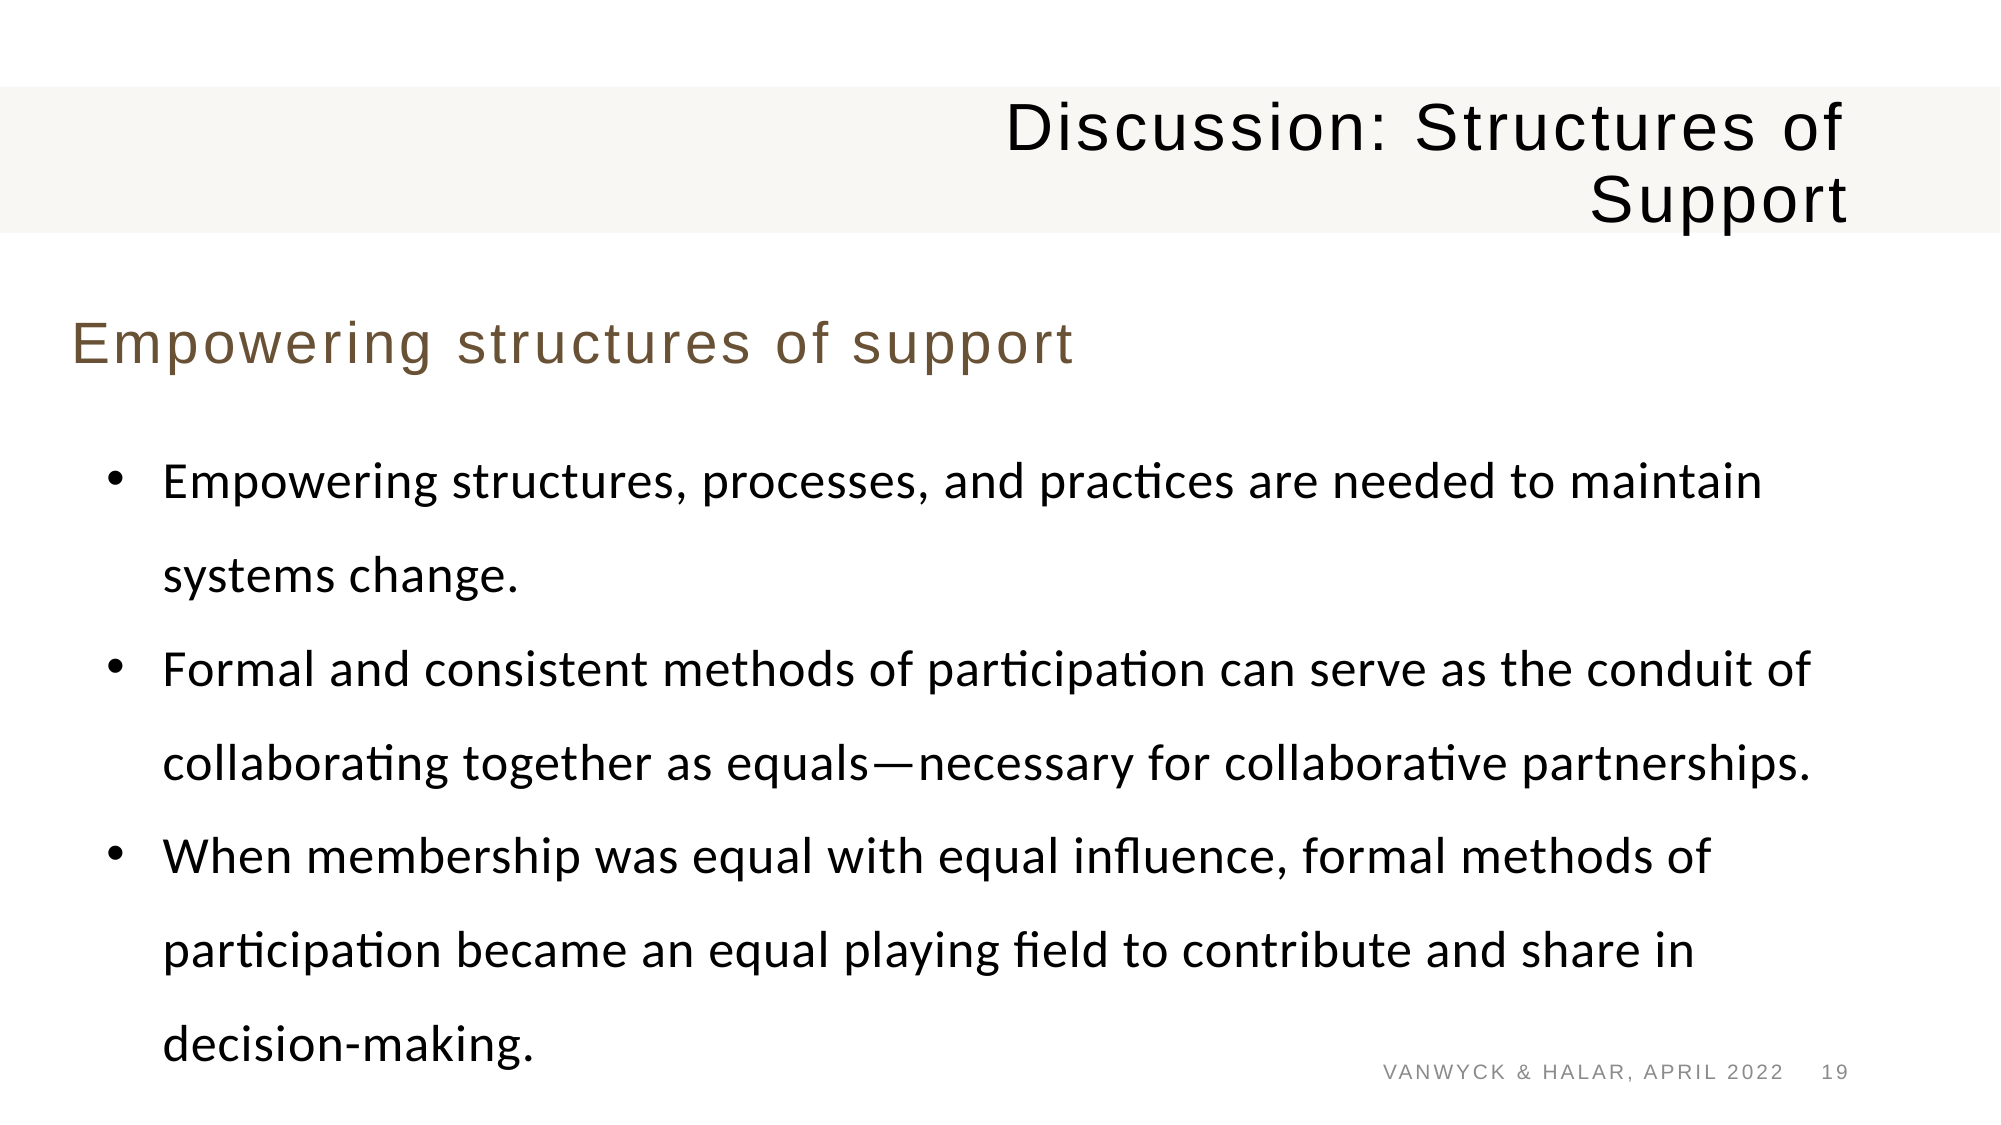

# Discussion: Structures of Support
Empowering structures of support
Empowering structures, processes, and practices are needed to maintain systems change.
Formal and consistent methods of participation can serve as the conduit of collaborating together as equals—necessary for collaborative partnerships.
When membership was equal with equal influence, formal methods of participation became an equal playing field to contribute and share in decision-making.

Vanwyck & Halar, April 2022    19